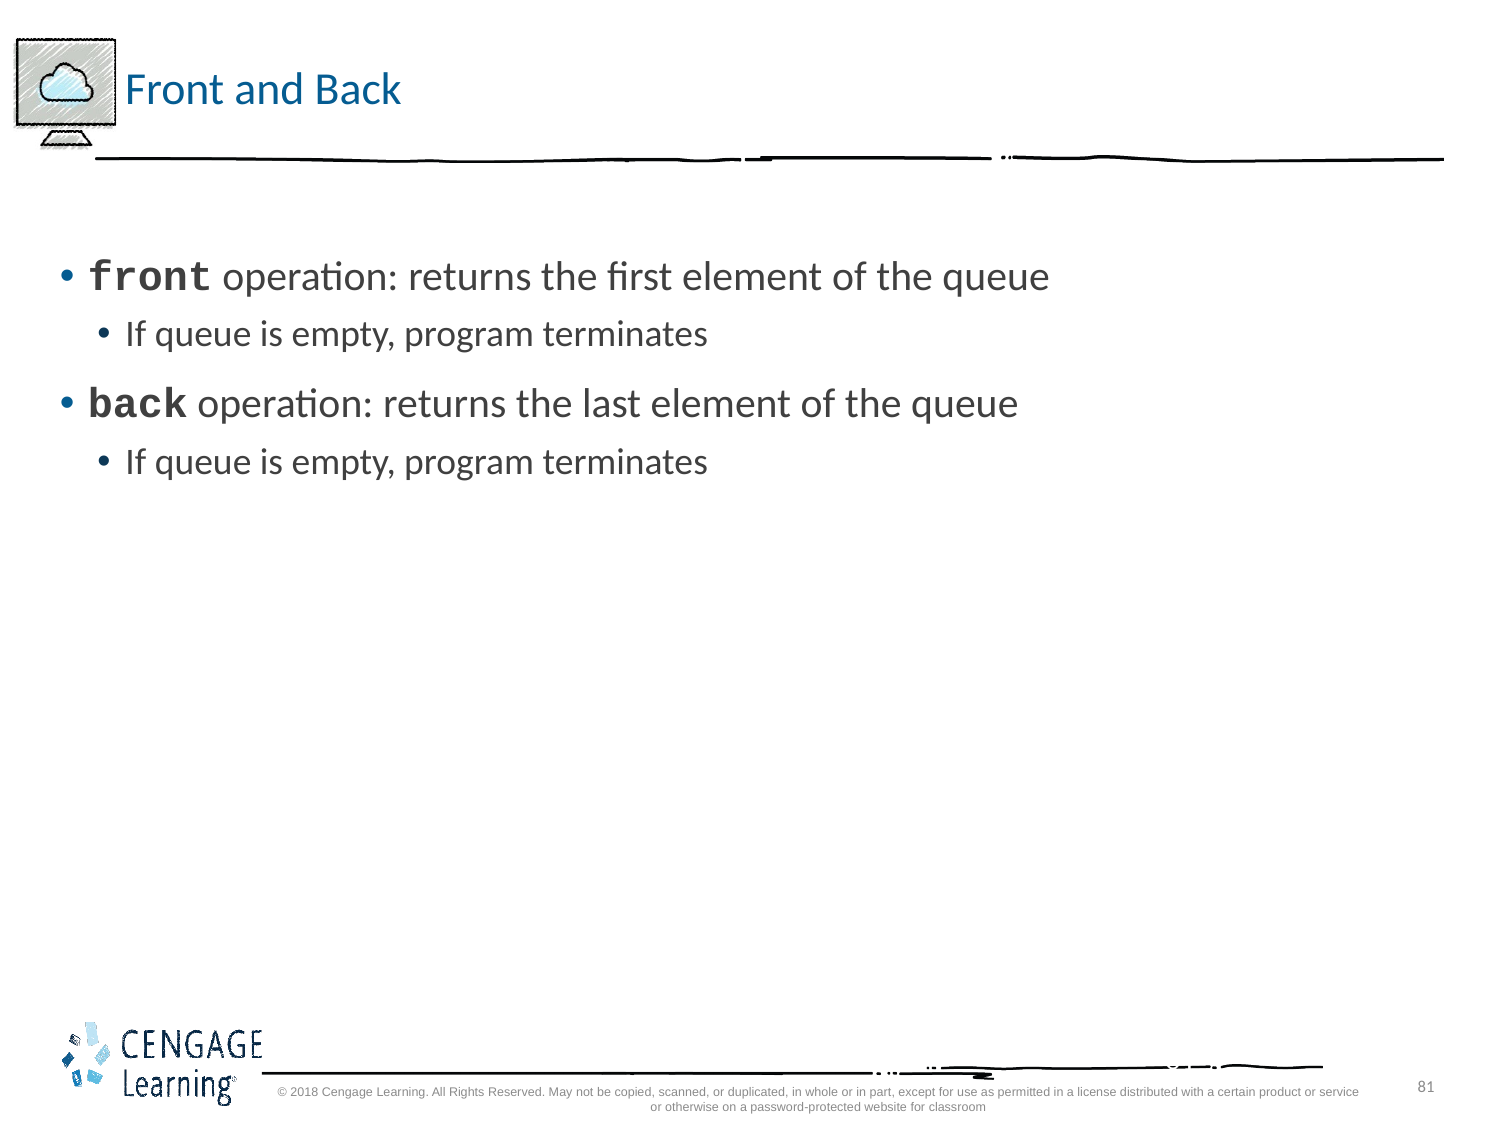

# Front and Back
front operation: returns the first element of the queue
If queue is empty, program terminates
back operation: returns the last element of the queue
If queue is empty, program terminates

81
© 2018 Cengage Learning. All Rights Reserved. May not be copied, scanned, or duplicated, in whole or in part, except for use as permitted in a license distributed with a certain product or service or otherwise on a password-protected website for classroom